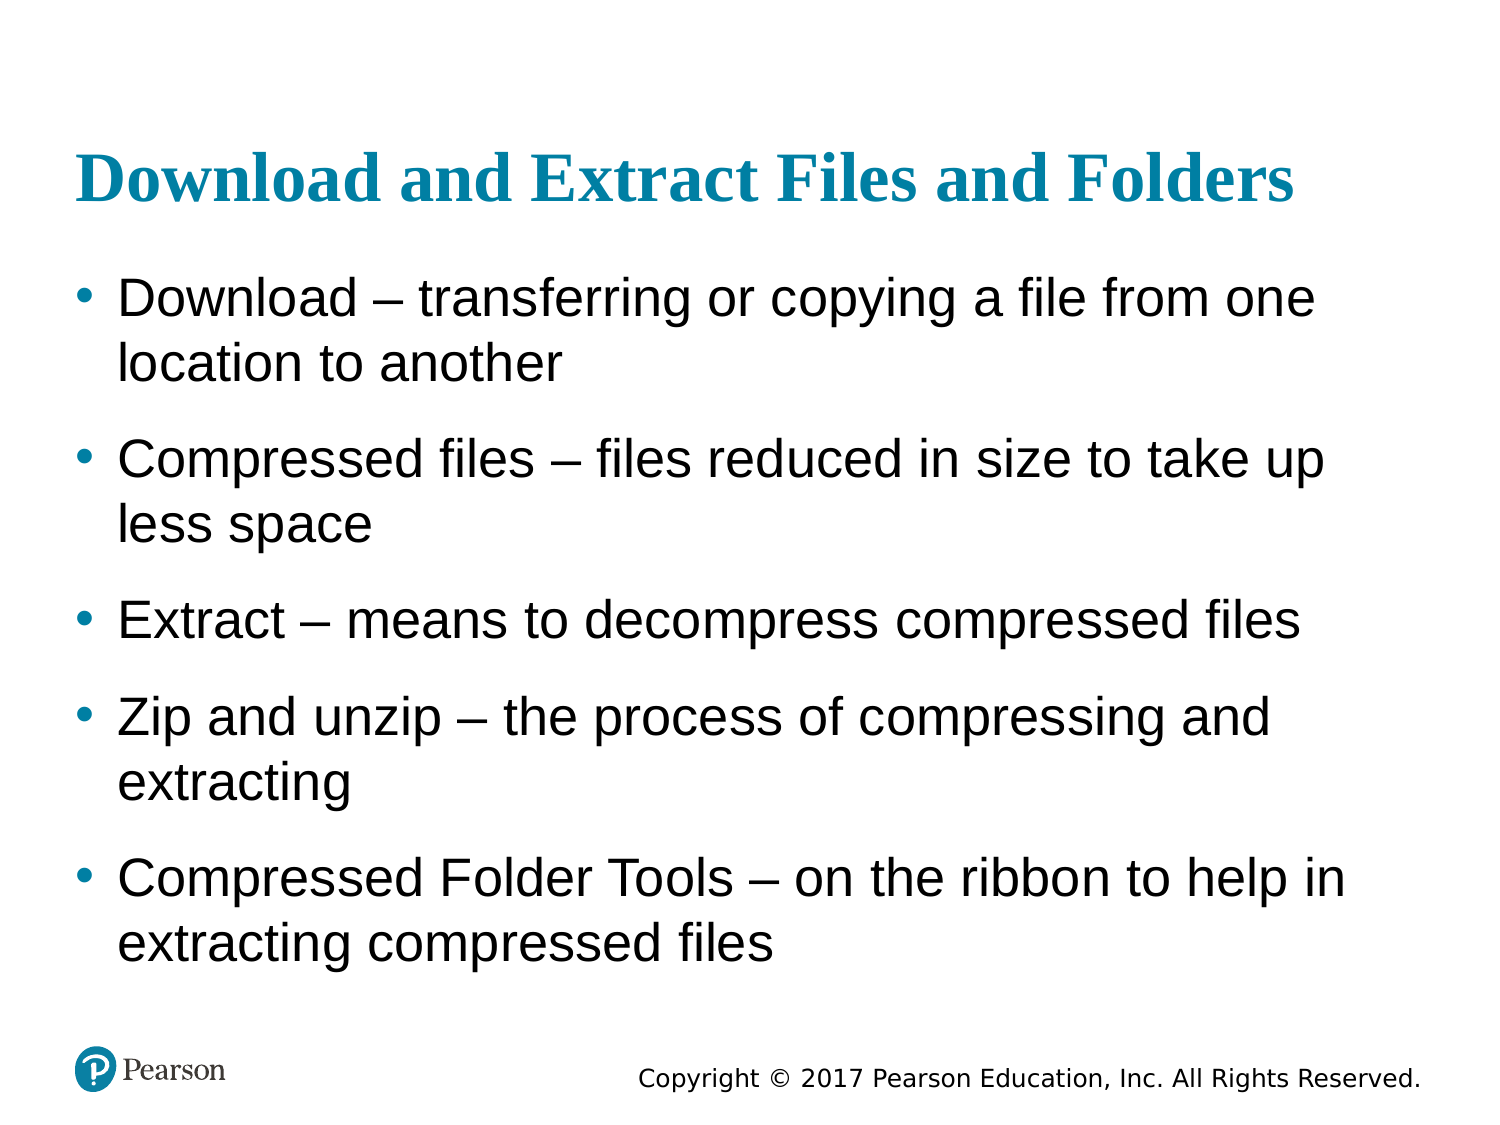

# Download and Extract Files and Folders
Download – transferring or copying a file from one location to another
Compressed files – files reduced in size to take up less space
Extract – means to decompress compressed files
Zip and unzip – the process of compressing and extracting
Compressed Folder Tools – on the ribbon to help in extracting compressed files